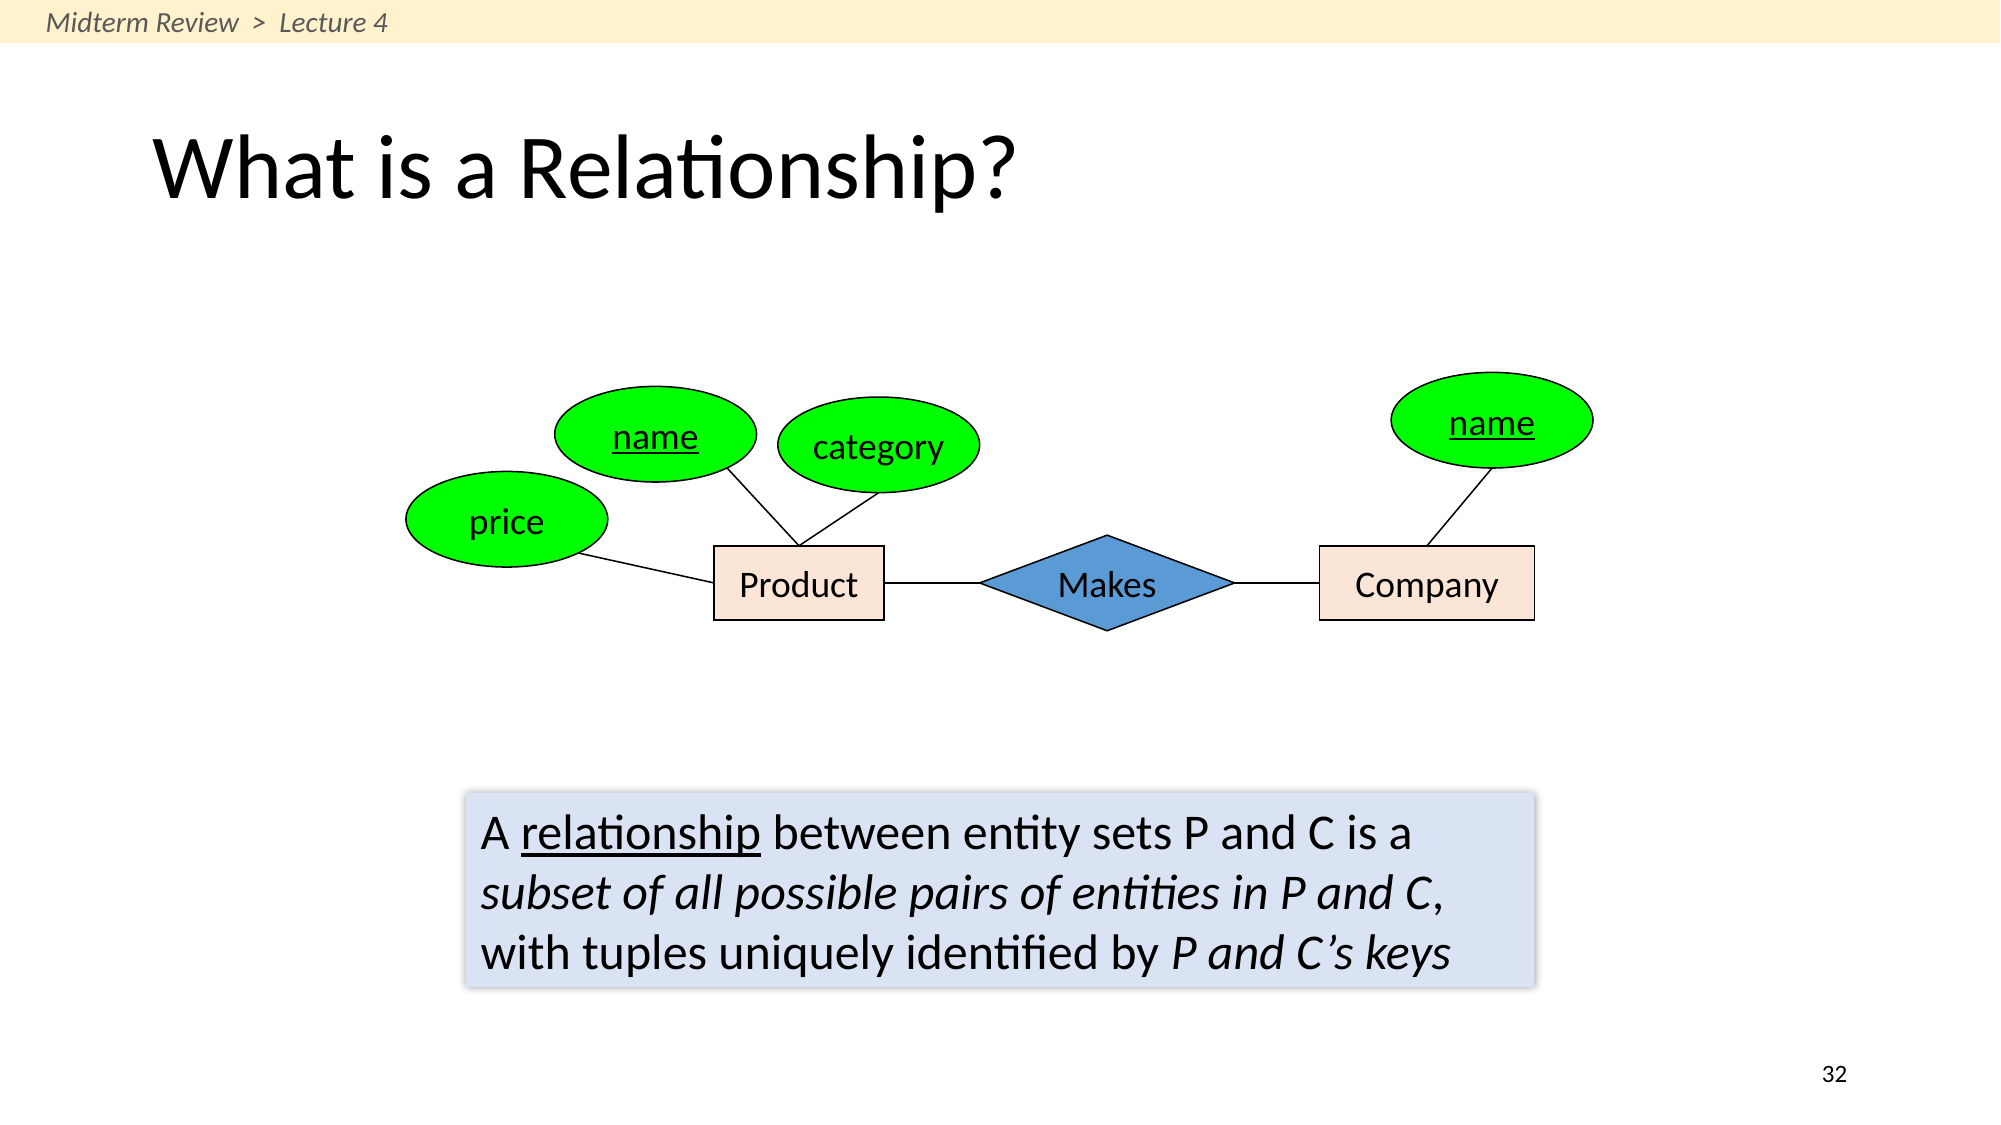

Midterm Review  >  Lecture 4
# What is a Relationship?
name
name
category
price
Makes
Product
Company
A relationship between entity sets P and C is a subset of all possible pairs of entities in P and C, with tuples uniquely identified by P and C’s keys
32